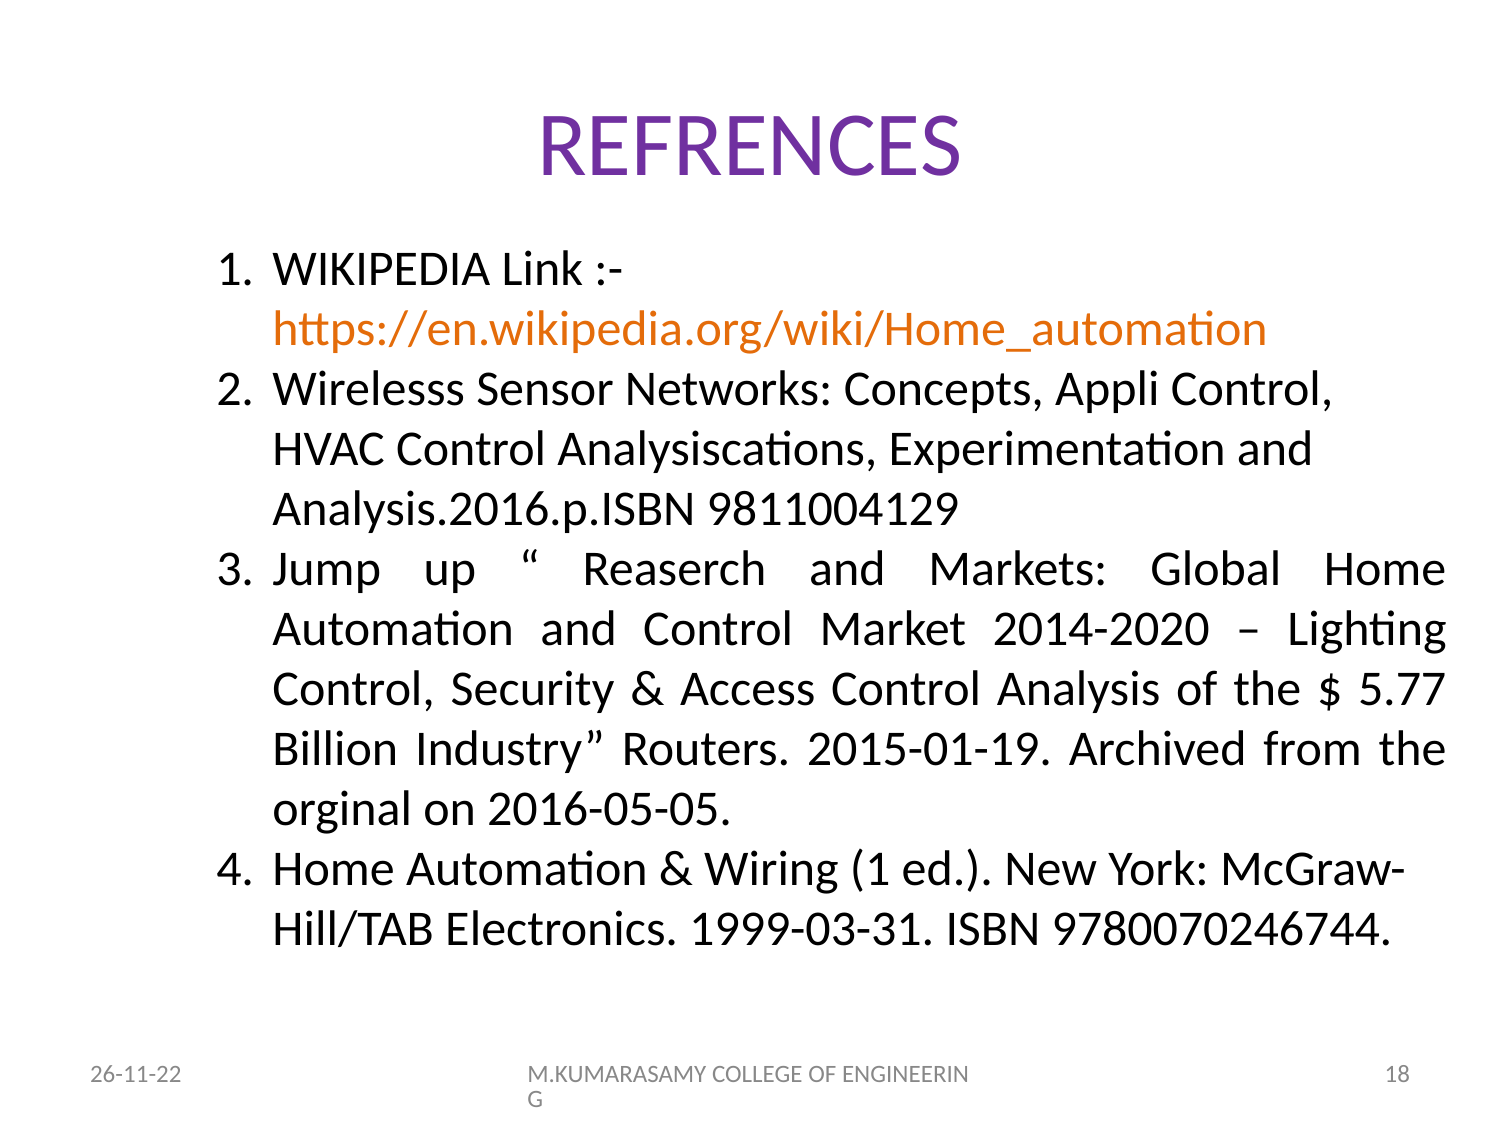

# REFRENCES
WIKIPEDIA Link :- https://en.wikipedia.org/wiki/Home_automation
Wirelesss Sensor Networks: Concepts, Appli Control, HVAC Control Analysiscations, Experimentation and Analysis.2016.p.ISBN 9811004129
Jump up “ Reaserch and Markets: Global Home Automation and Control Market 2014-2020 – Lighting Control, Security & Access Control Analysis of the $ 5.77 Billion Industry” Routers. 2015-01-19. Archived from the orginal on 2016-05-05.
Home Automation & Wiring (1 ed.). New York: McGraw-Hill/TAB Electronics. 1999-03-31. ISBN 9780070246744.
26-11-22
M.KUMARASAMY COLLEGE OF ENGINEERING
18